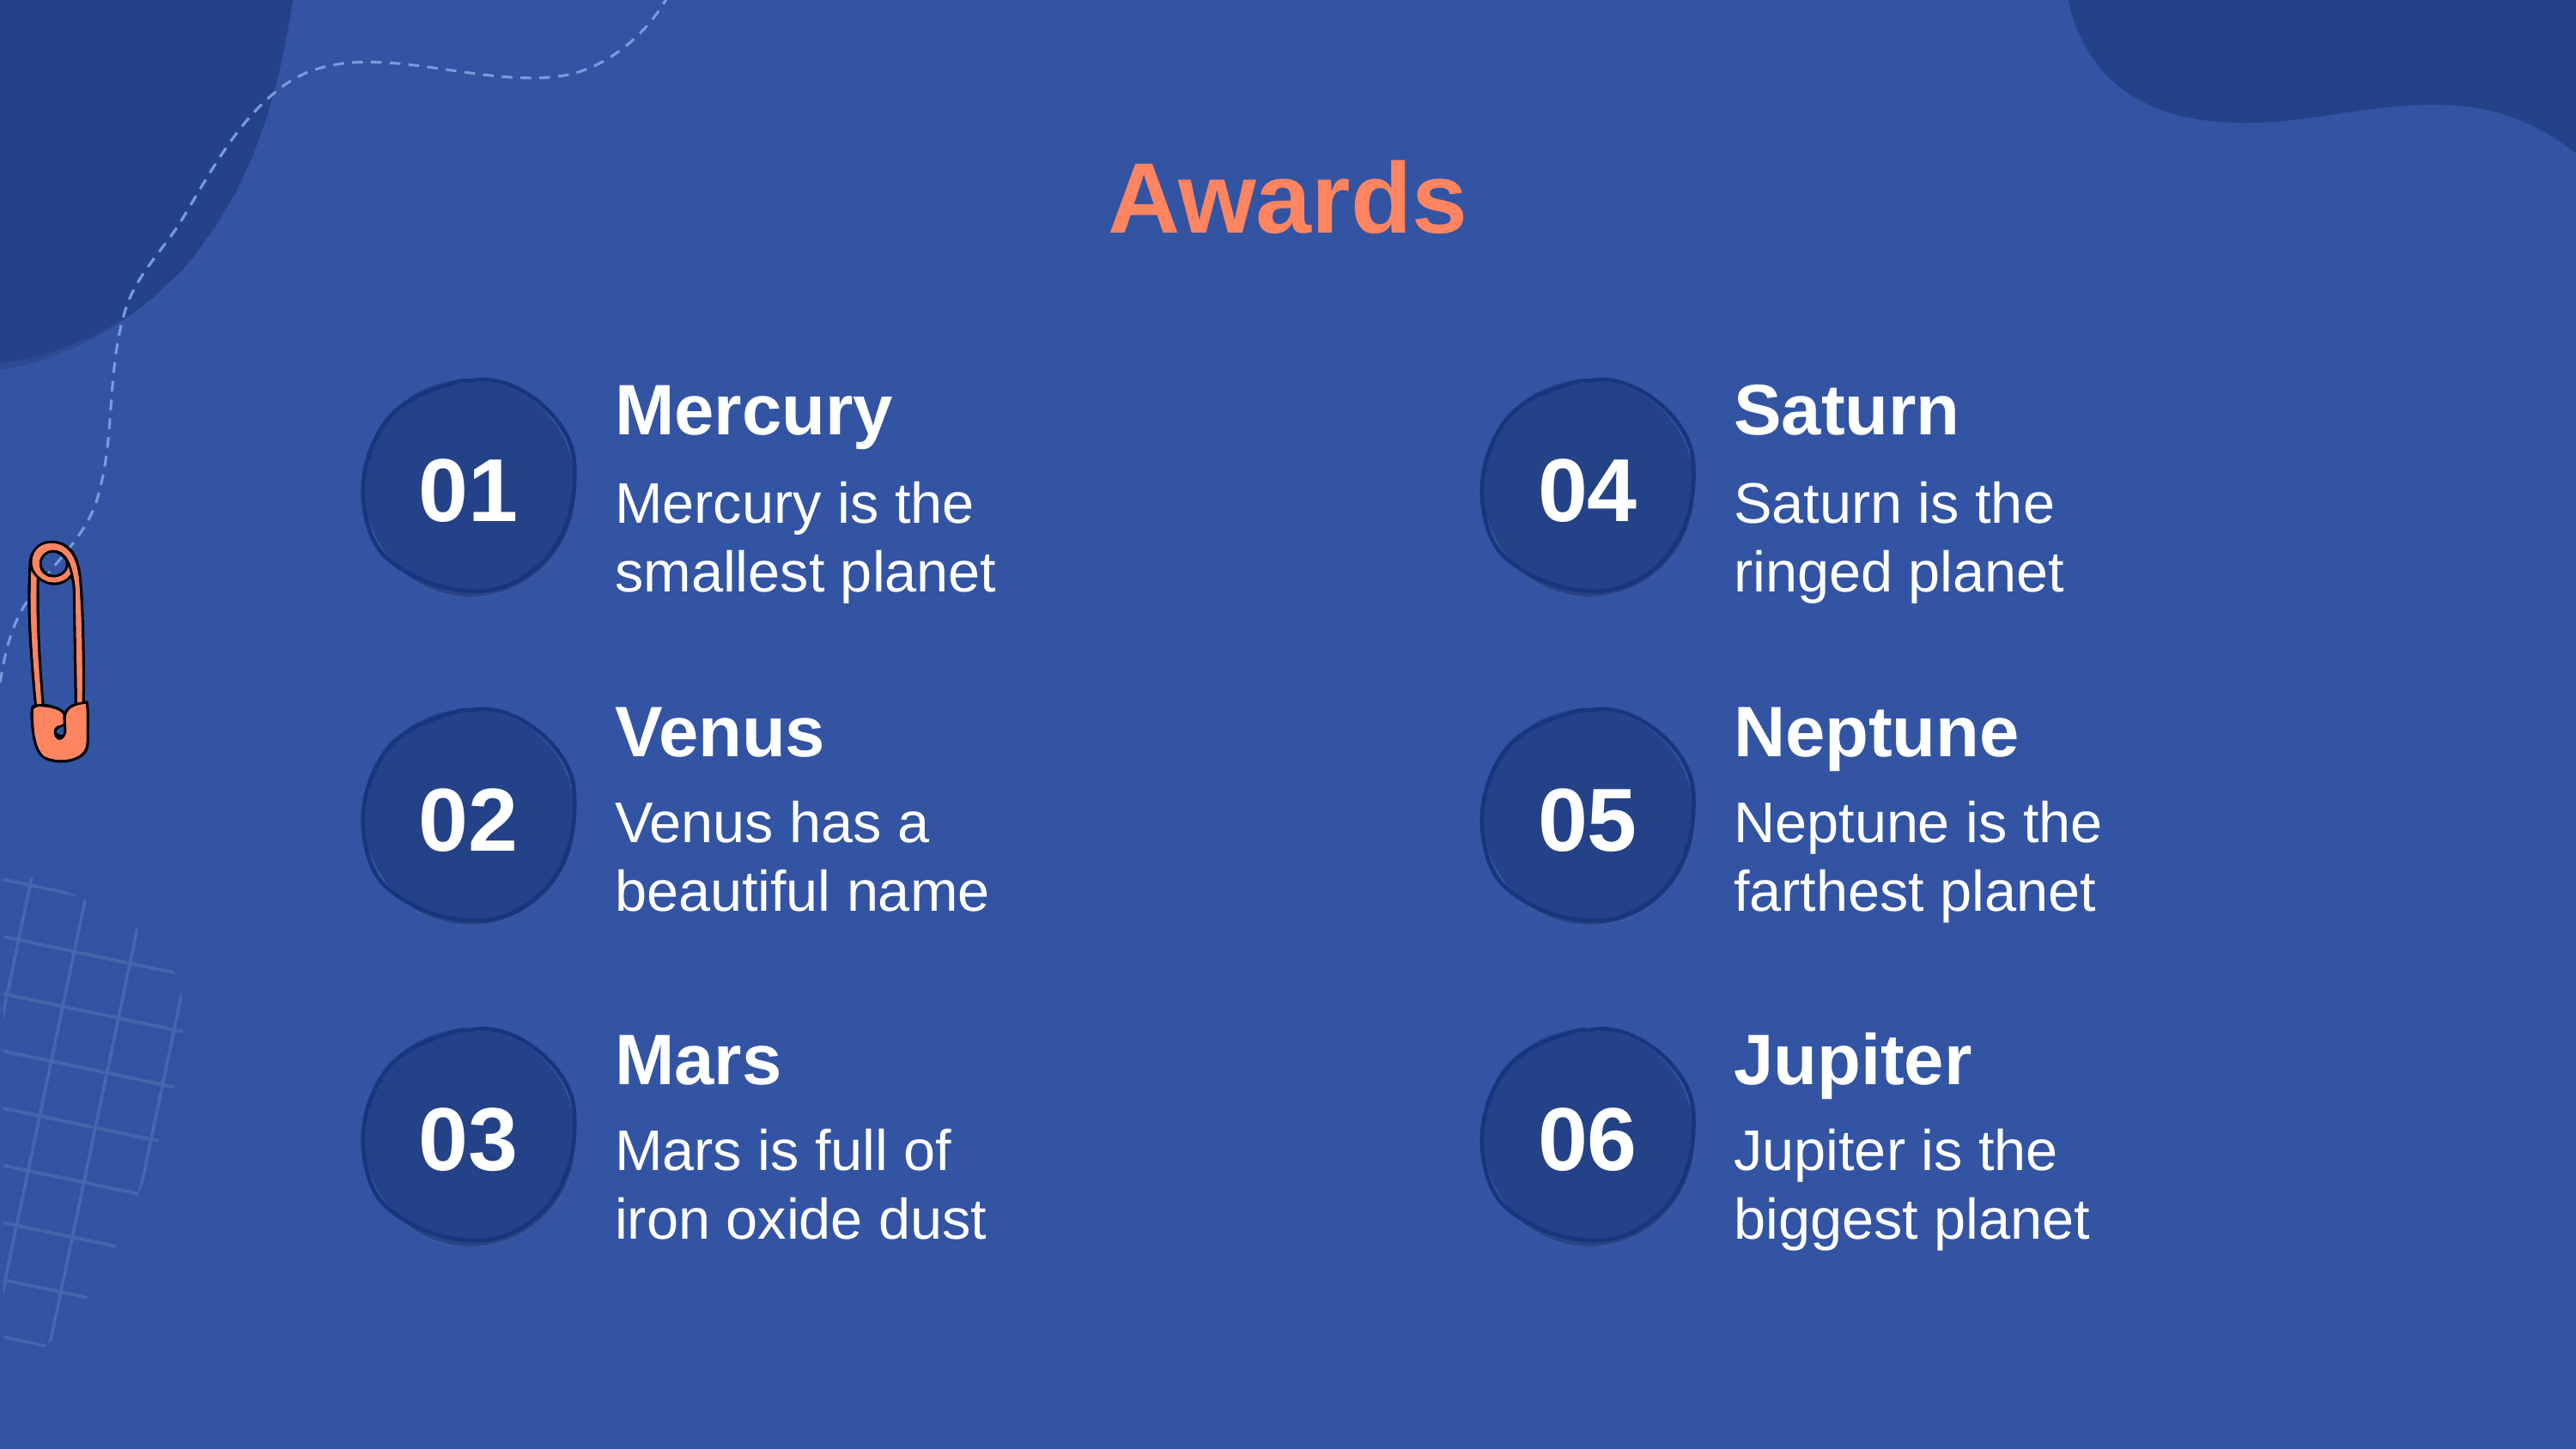

# Awards
Mercury
Saturn

01
04
Mercury is the smallest planet
Saturn is the
ringed planet
Venus
Neptune

02
05
Venus has a beautiful name
Neptune is the farthest planet
Mars
Jupiter

03
06
Mars is full of
iron oxide dust
Jupiter is the biggest planet